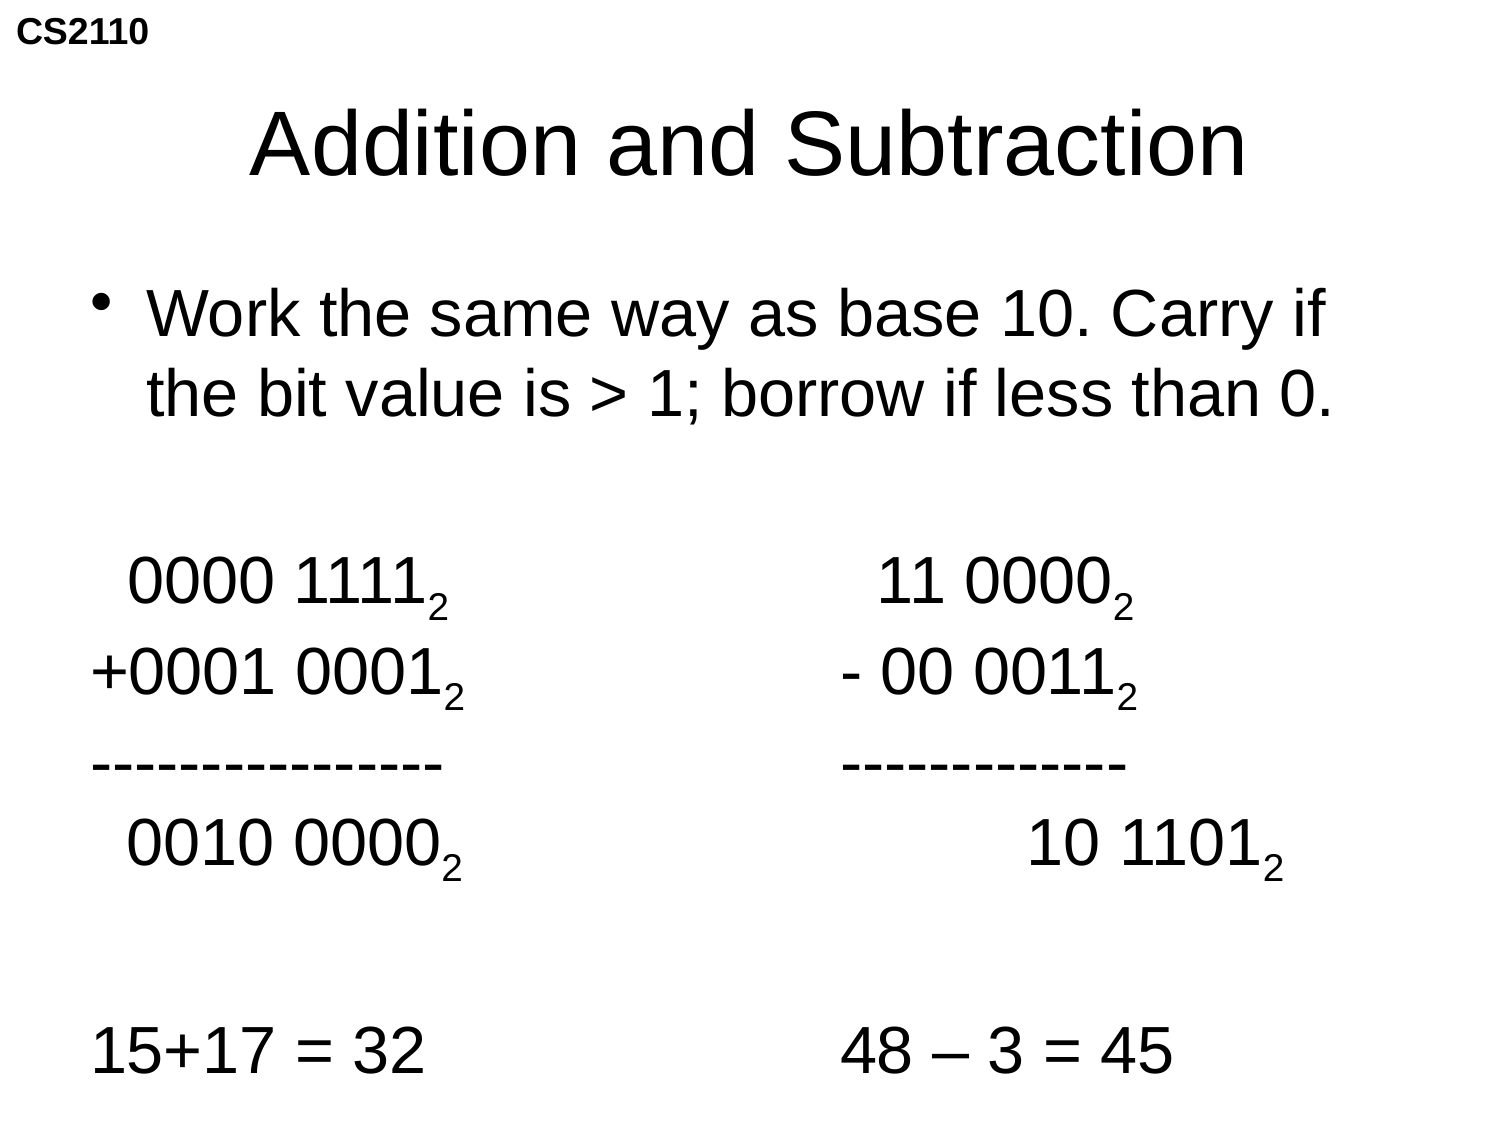

# Addition and Subtraction
Work the same way as base 10. Carry if the bit value is > 1; borrow if less than 0.

  0000 11112			  11 00002
+0001 00012			- 00 00112
----------------			-------------
  0010 00002				  10 11012

15+17 = 32			48 – 3 = 45